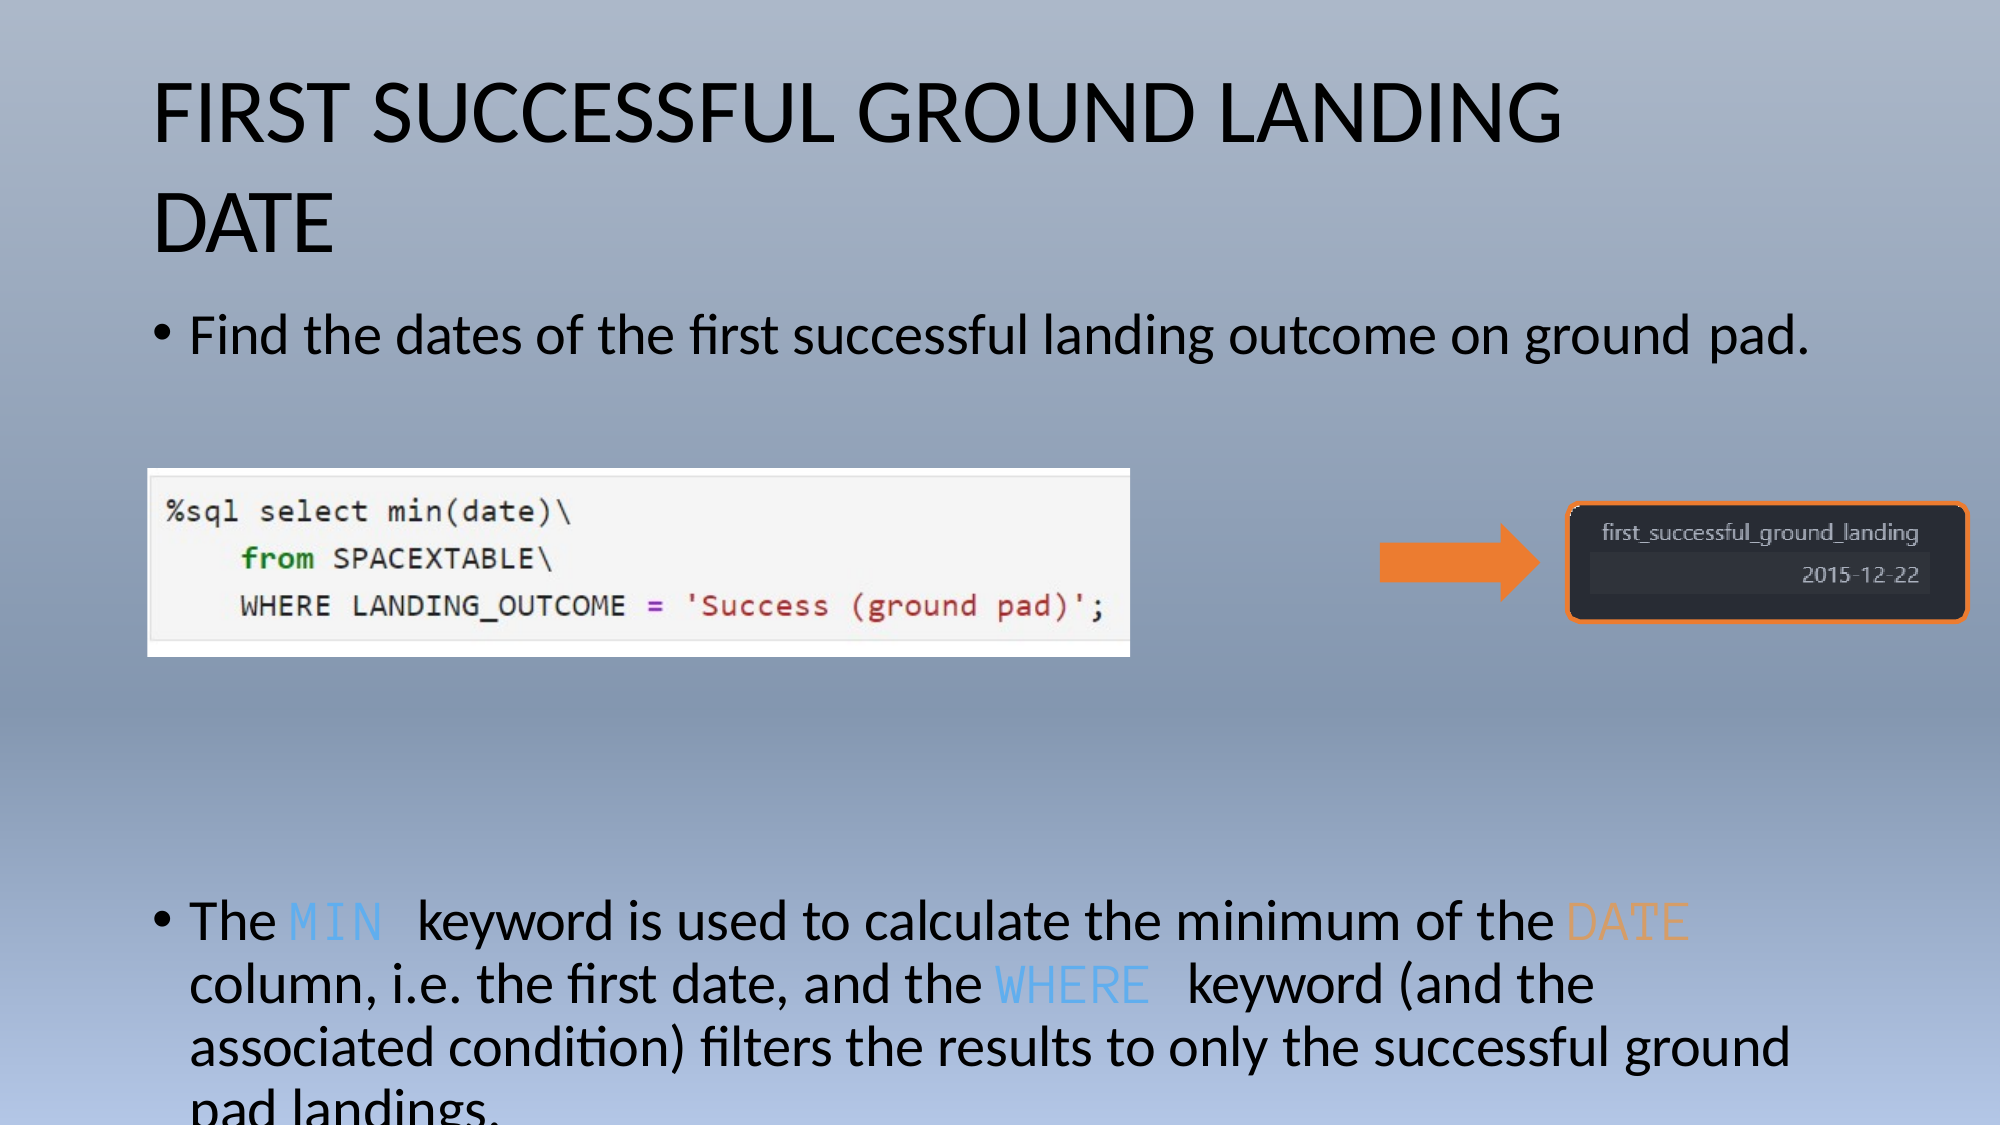

# FIRST SUCCESSFUL GROUND LANDING DATE
Find the dates of the first successful landing outcome on ground pad.

The MIN keyword is used to calculate the minimum of the DATE  column, i.e. the first date, and the WHERE keyword (and the  associated condition) filters the results to only the successful ground  pad landings.